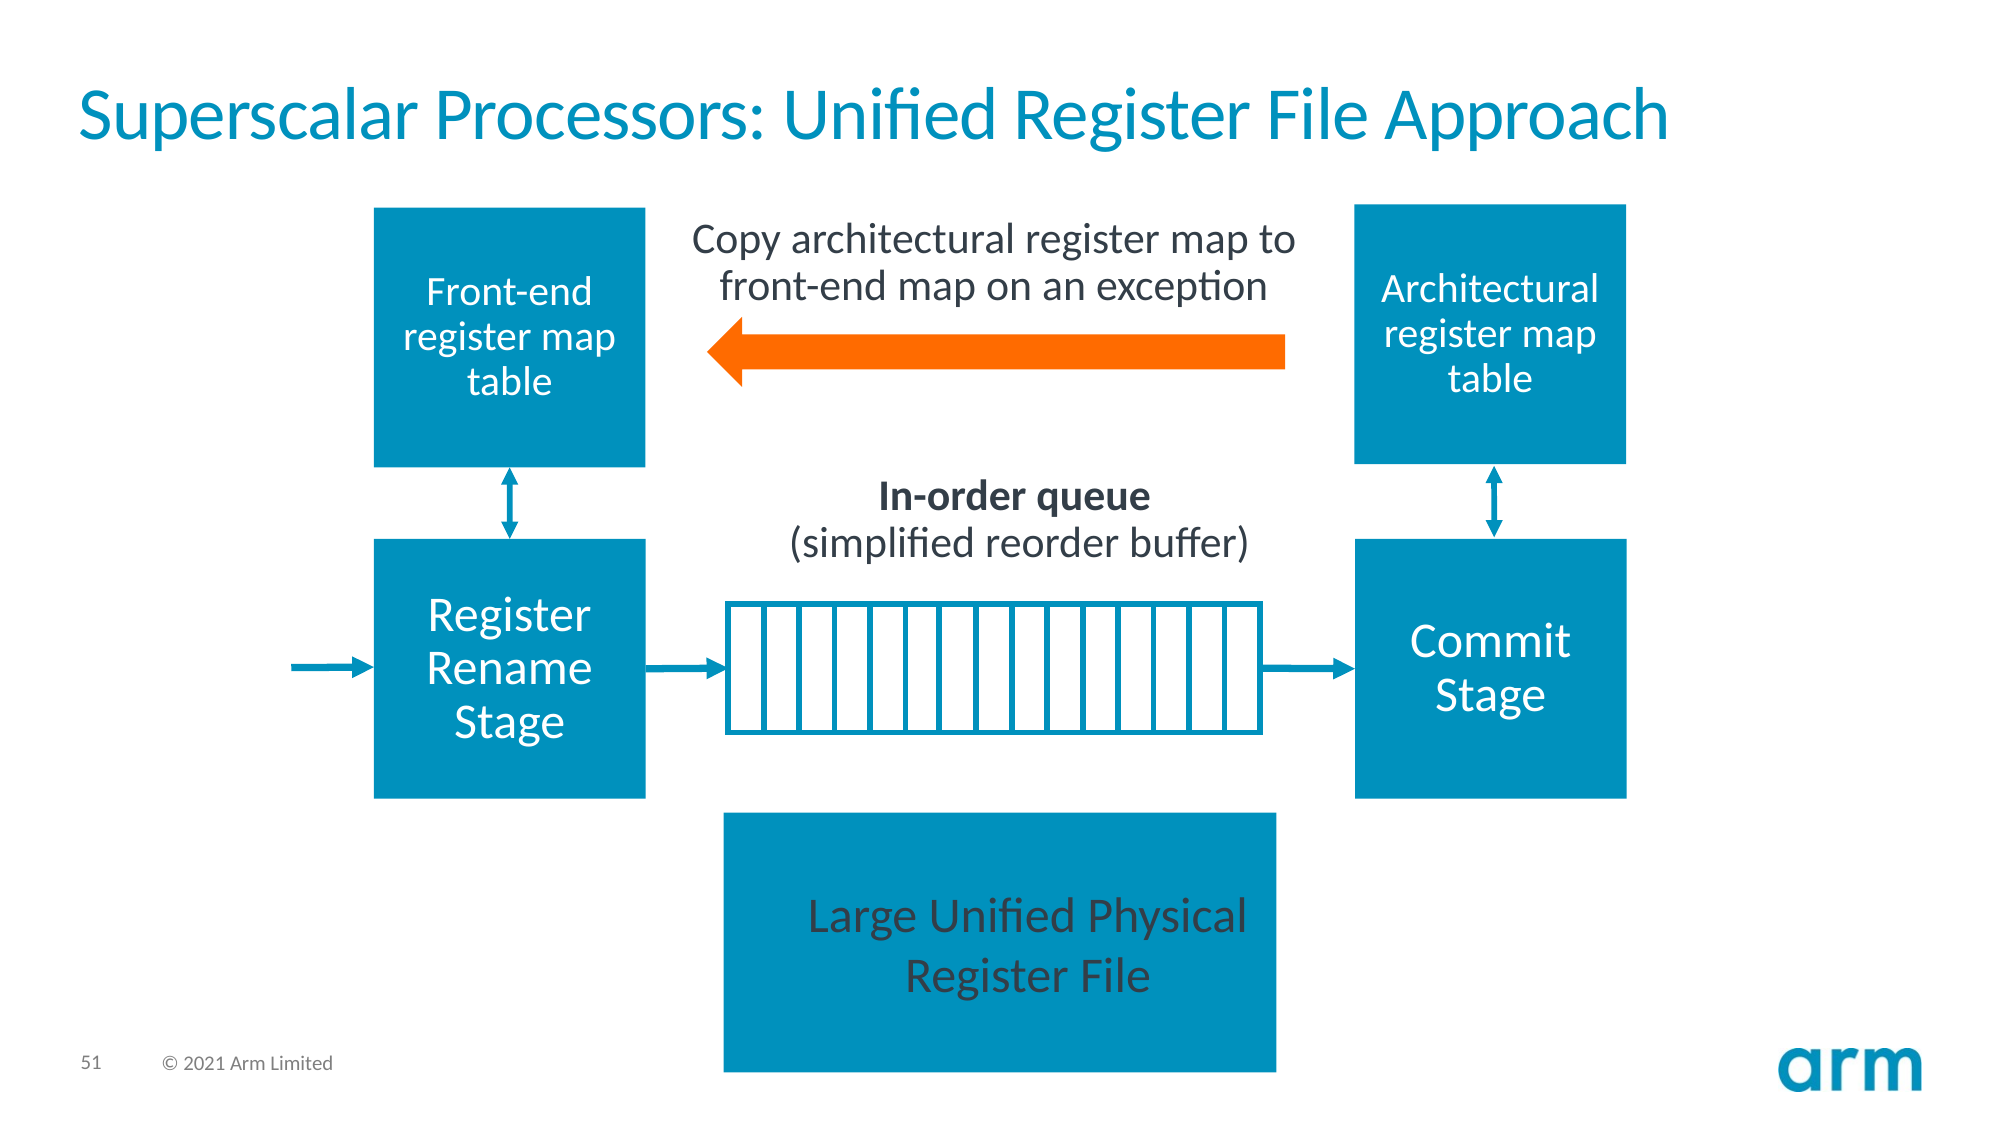

# Superscalar Processors: Unified Register File Approach
Architectural register map table
Front-end register map table
Copy architectural register map to front-end map on an exception

In-order queue
(simplified reorder buffer)
Register
Rename
Stage
Commit
Stage

Large Unified Physical
Register File